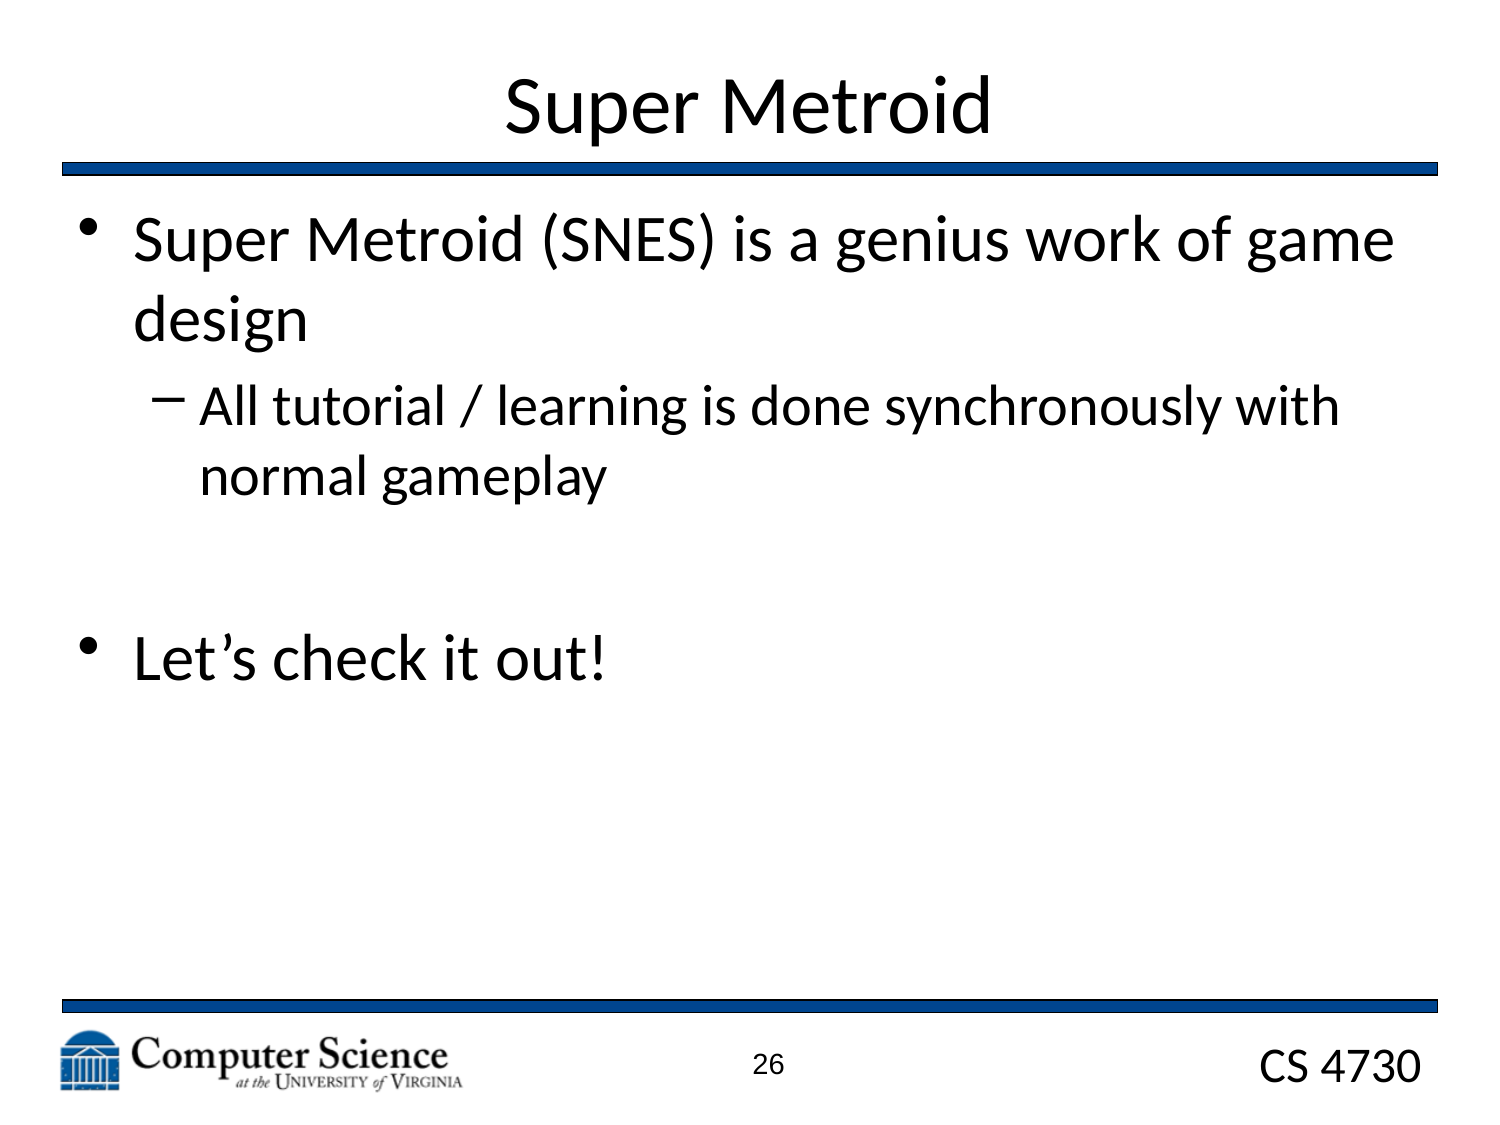

# Super Metroid
Super Metroid (SNES) is a genius work of game design
All tutorial / learning is done synchronously with normal gameplay

Let’s check it out!
26